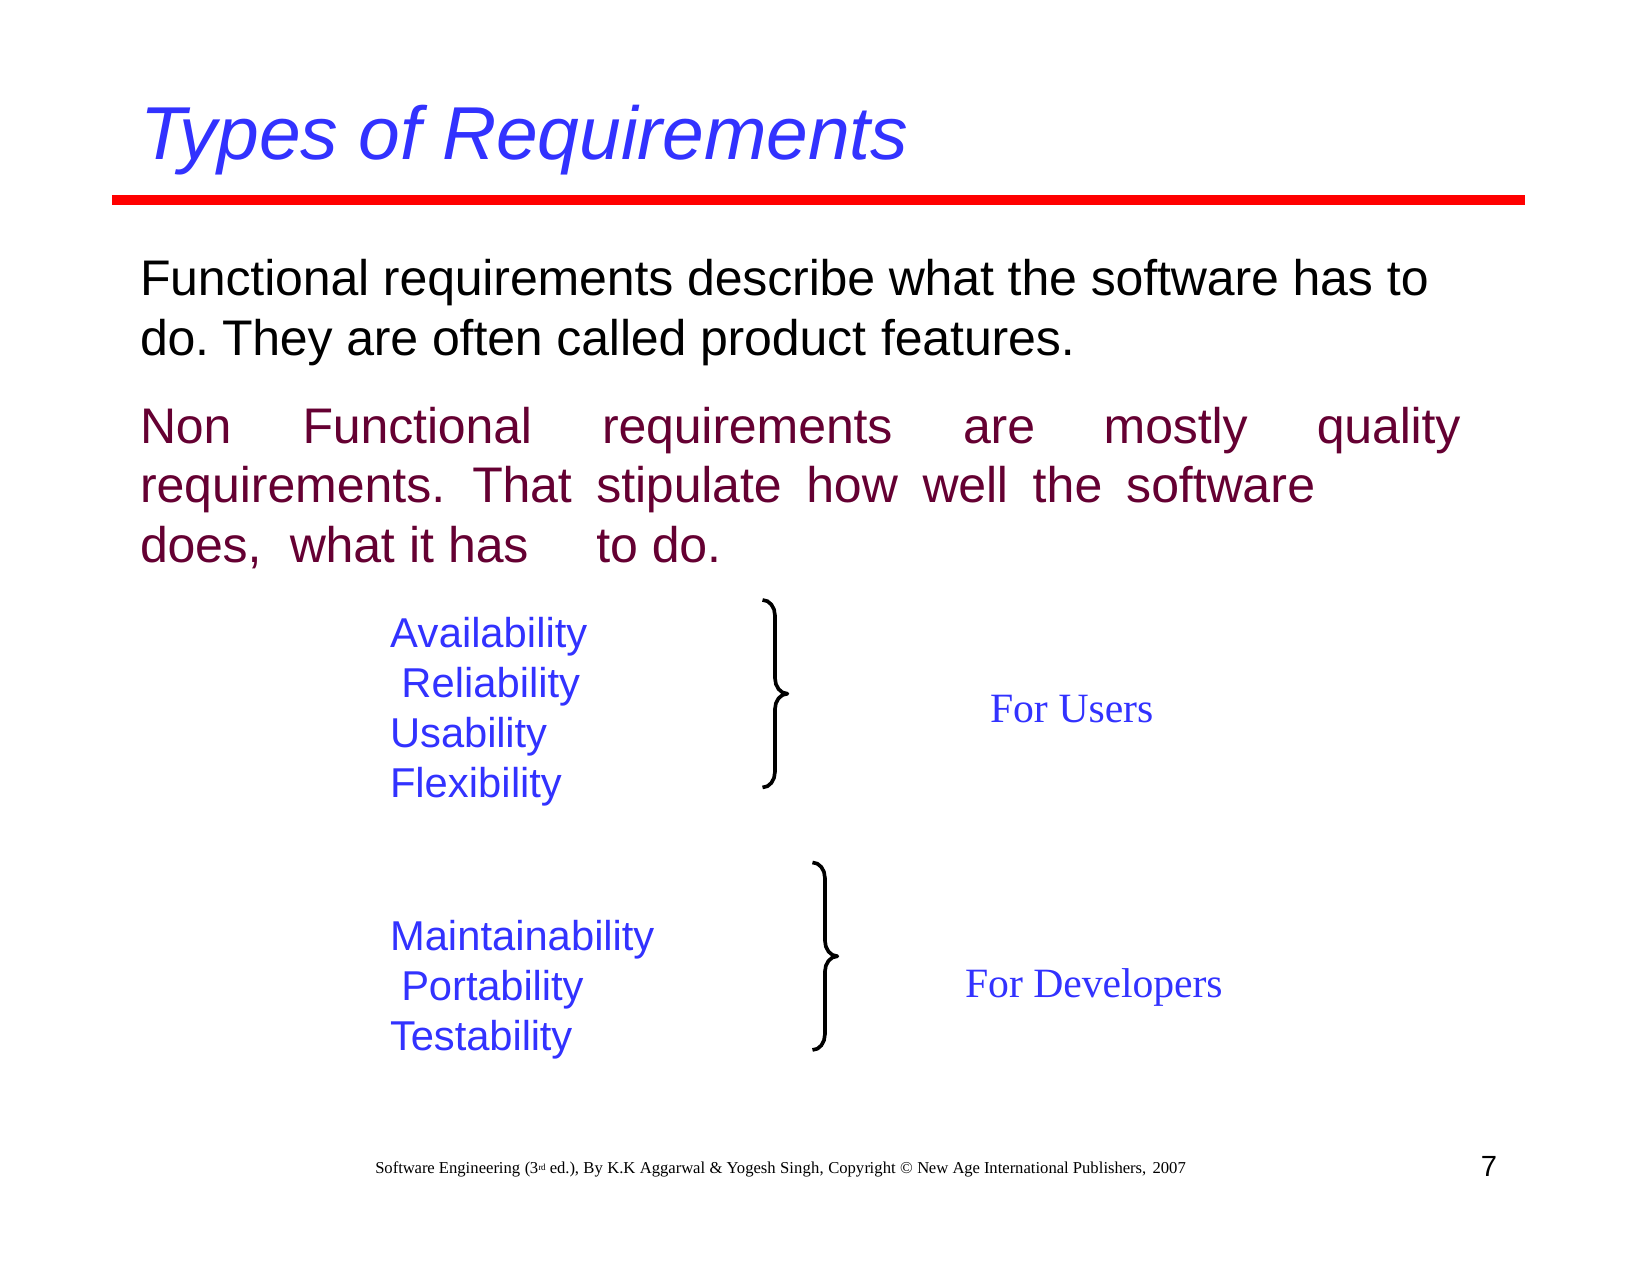

# Types of Requirements

Functional requirements describe what the software has to  do. They are often called product features.
Non	Functional	requirements	are	mostly	quality
requirements.	That	stipulate	how	well	the	software	does,  what it has	to do.
Availability  Reliability

For Users
Usability  Flexibility

Maintainability  Portability  Testability
For Developers
7
Software Engineering (3rd  ed.), By K.K Aggarwal & Yogesh Singh, Copyright © New Age International Publishers, 2007